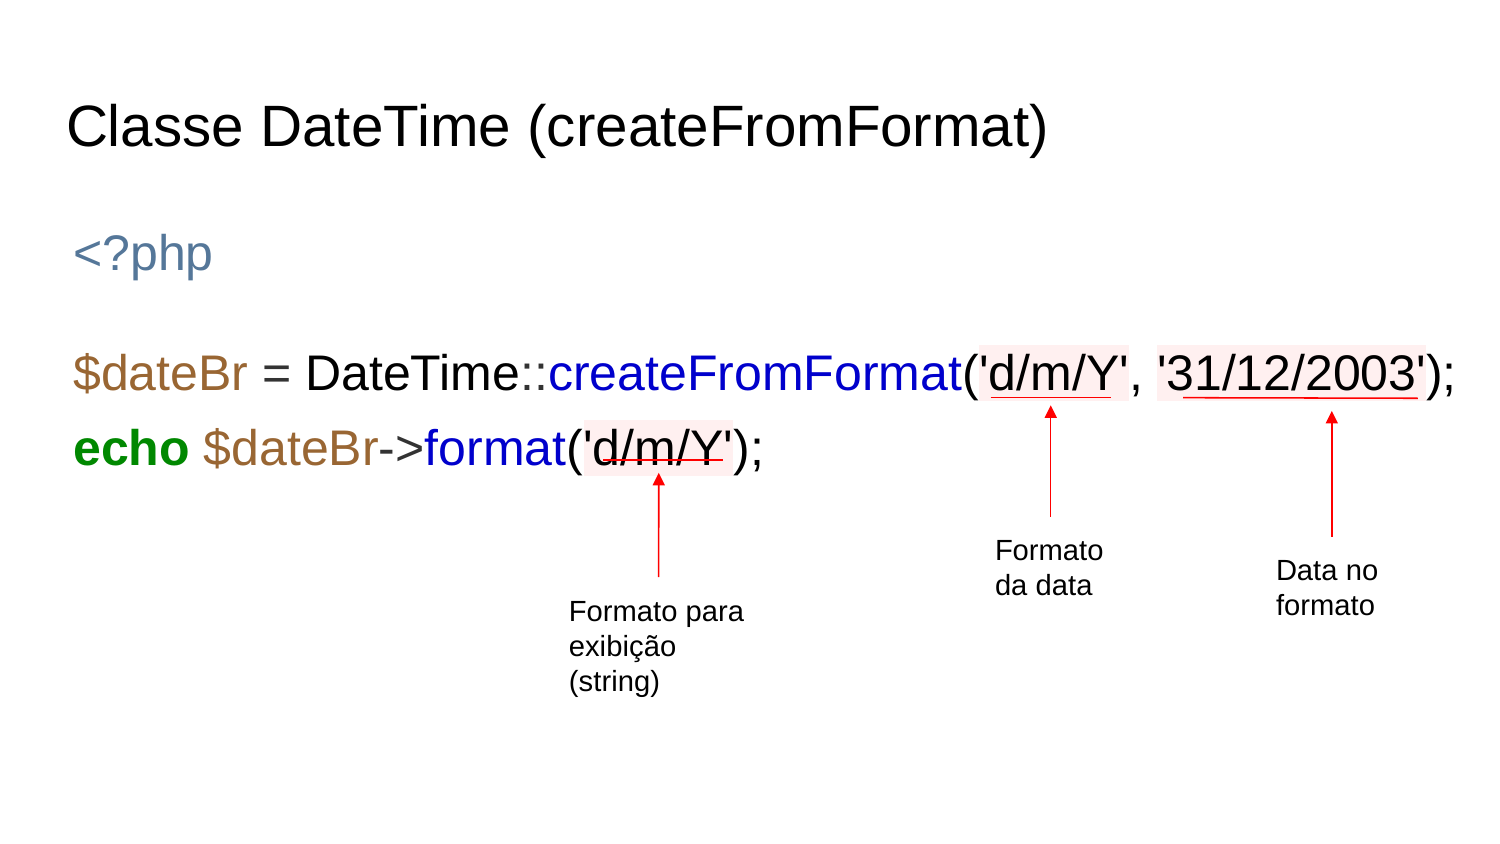

# Classe DateTime (createFromFormat)
<?php

$dateBr = DateTime::createFromFormat('d/m/Y', '31/12/2003');
echo $dateBr->format('d/m/Y');
Formato da data
Data no formato
Formato para exibição (string)